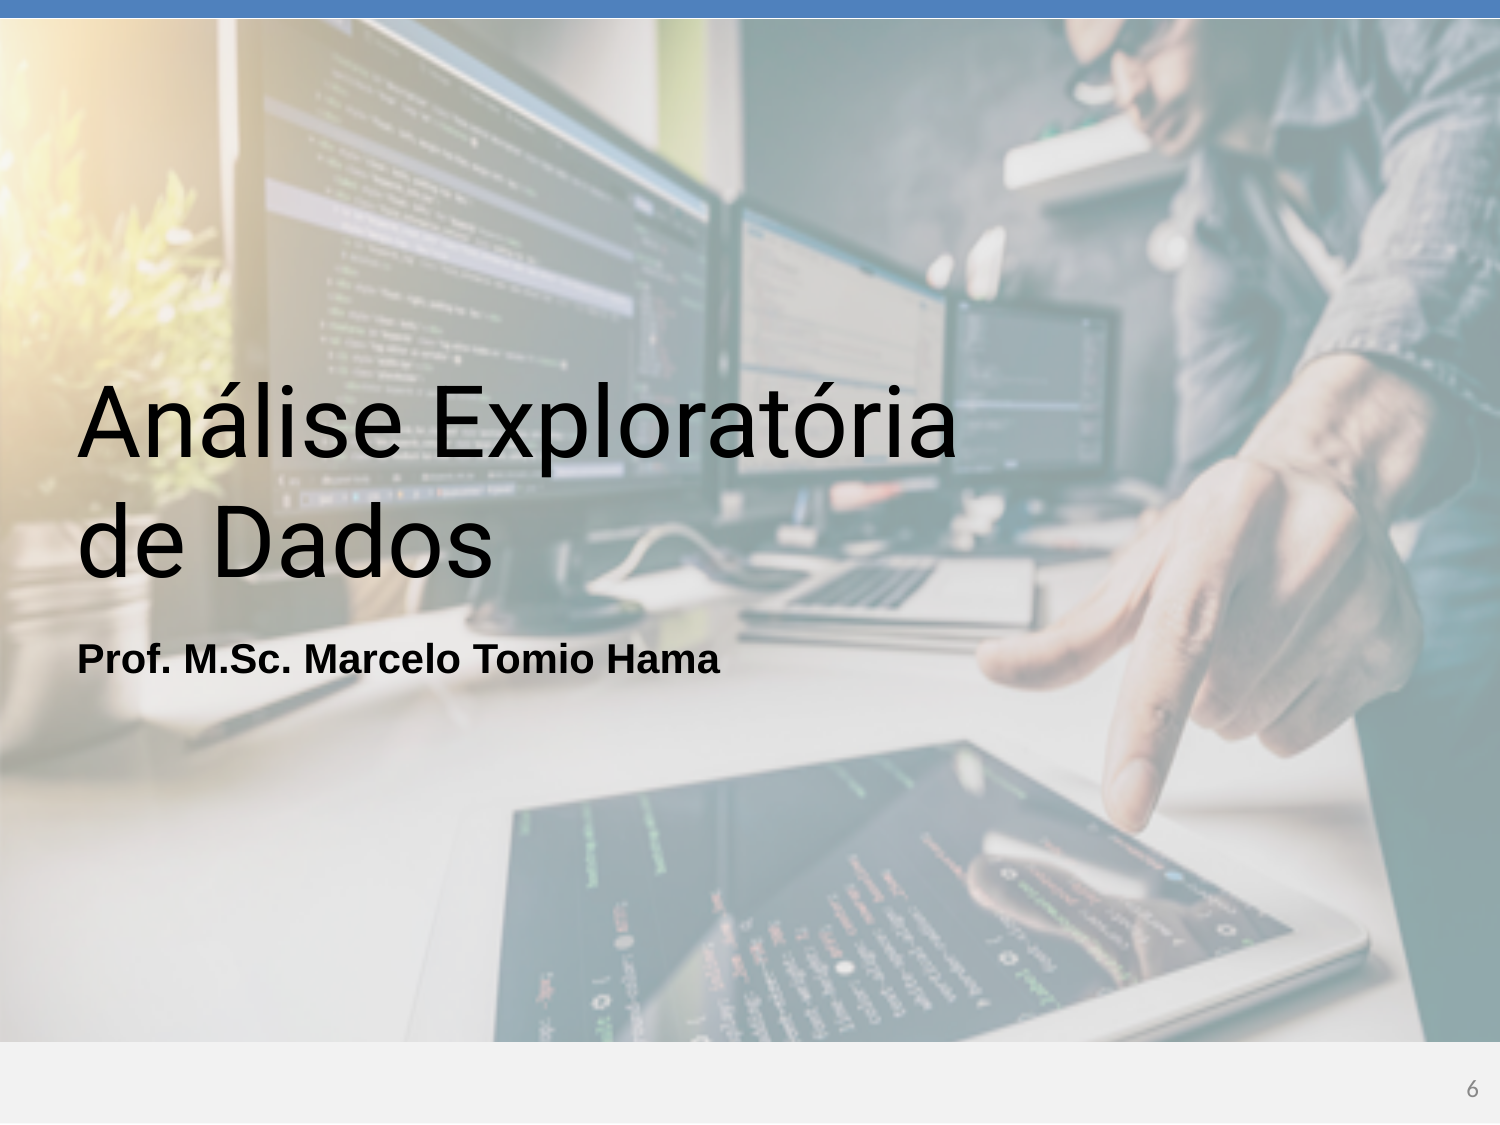

# Análise Exploratória
de Dados
Prof. M.Sc. Marcelo Tomio Hama
6